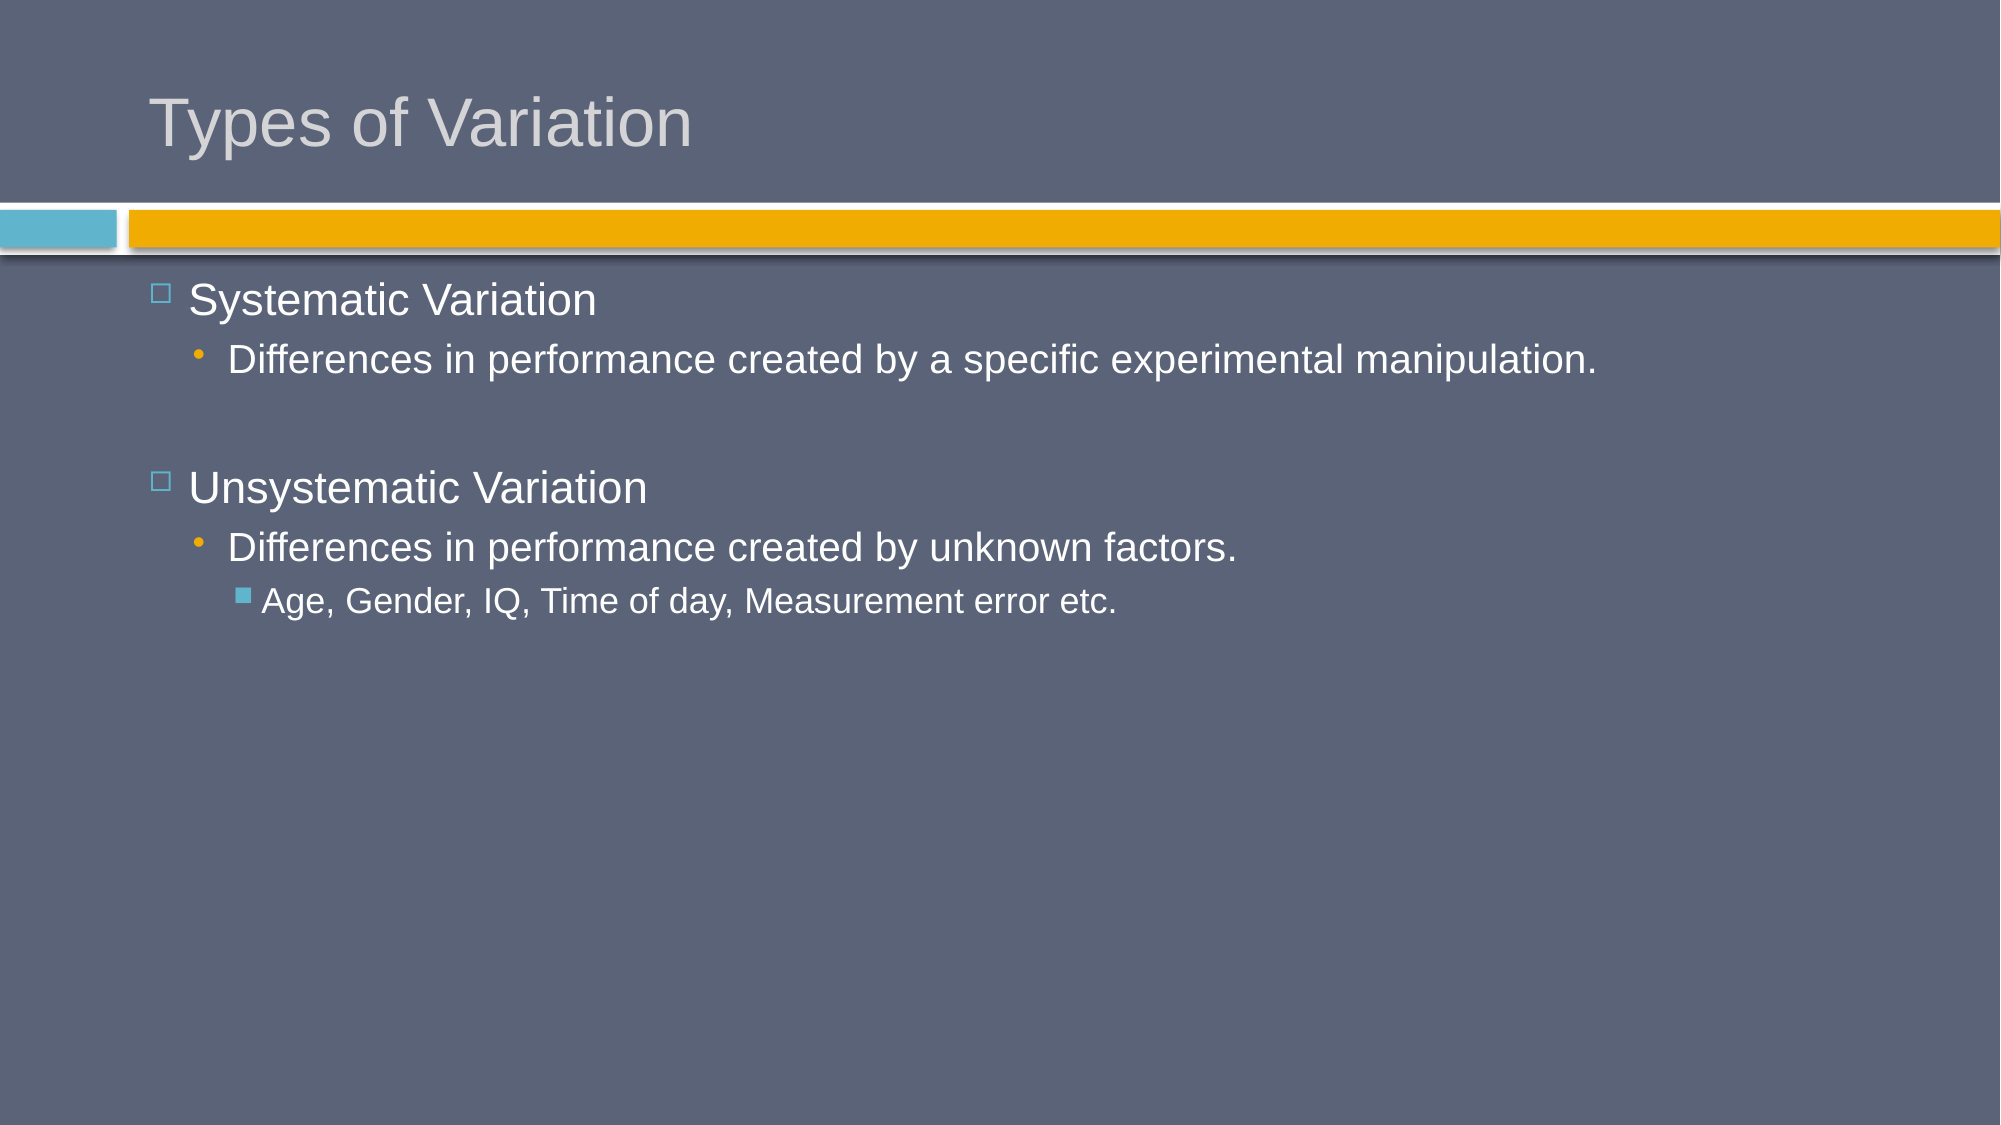

# Types of Variation
Systematic Variation
Differences in performance created by a specific experimental manipulation.

Unsystematic Variation
Differences in performance created by unknown factors.
Age, Gender, IQ, Time of day, Measurement error etc.